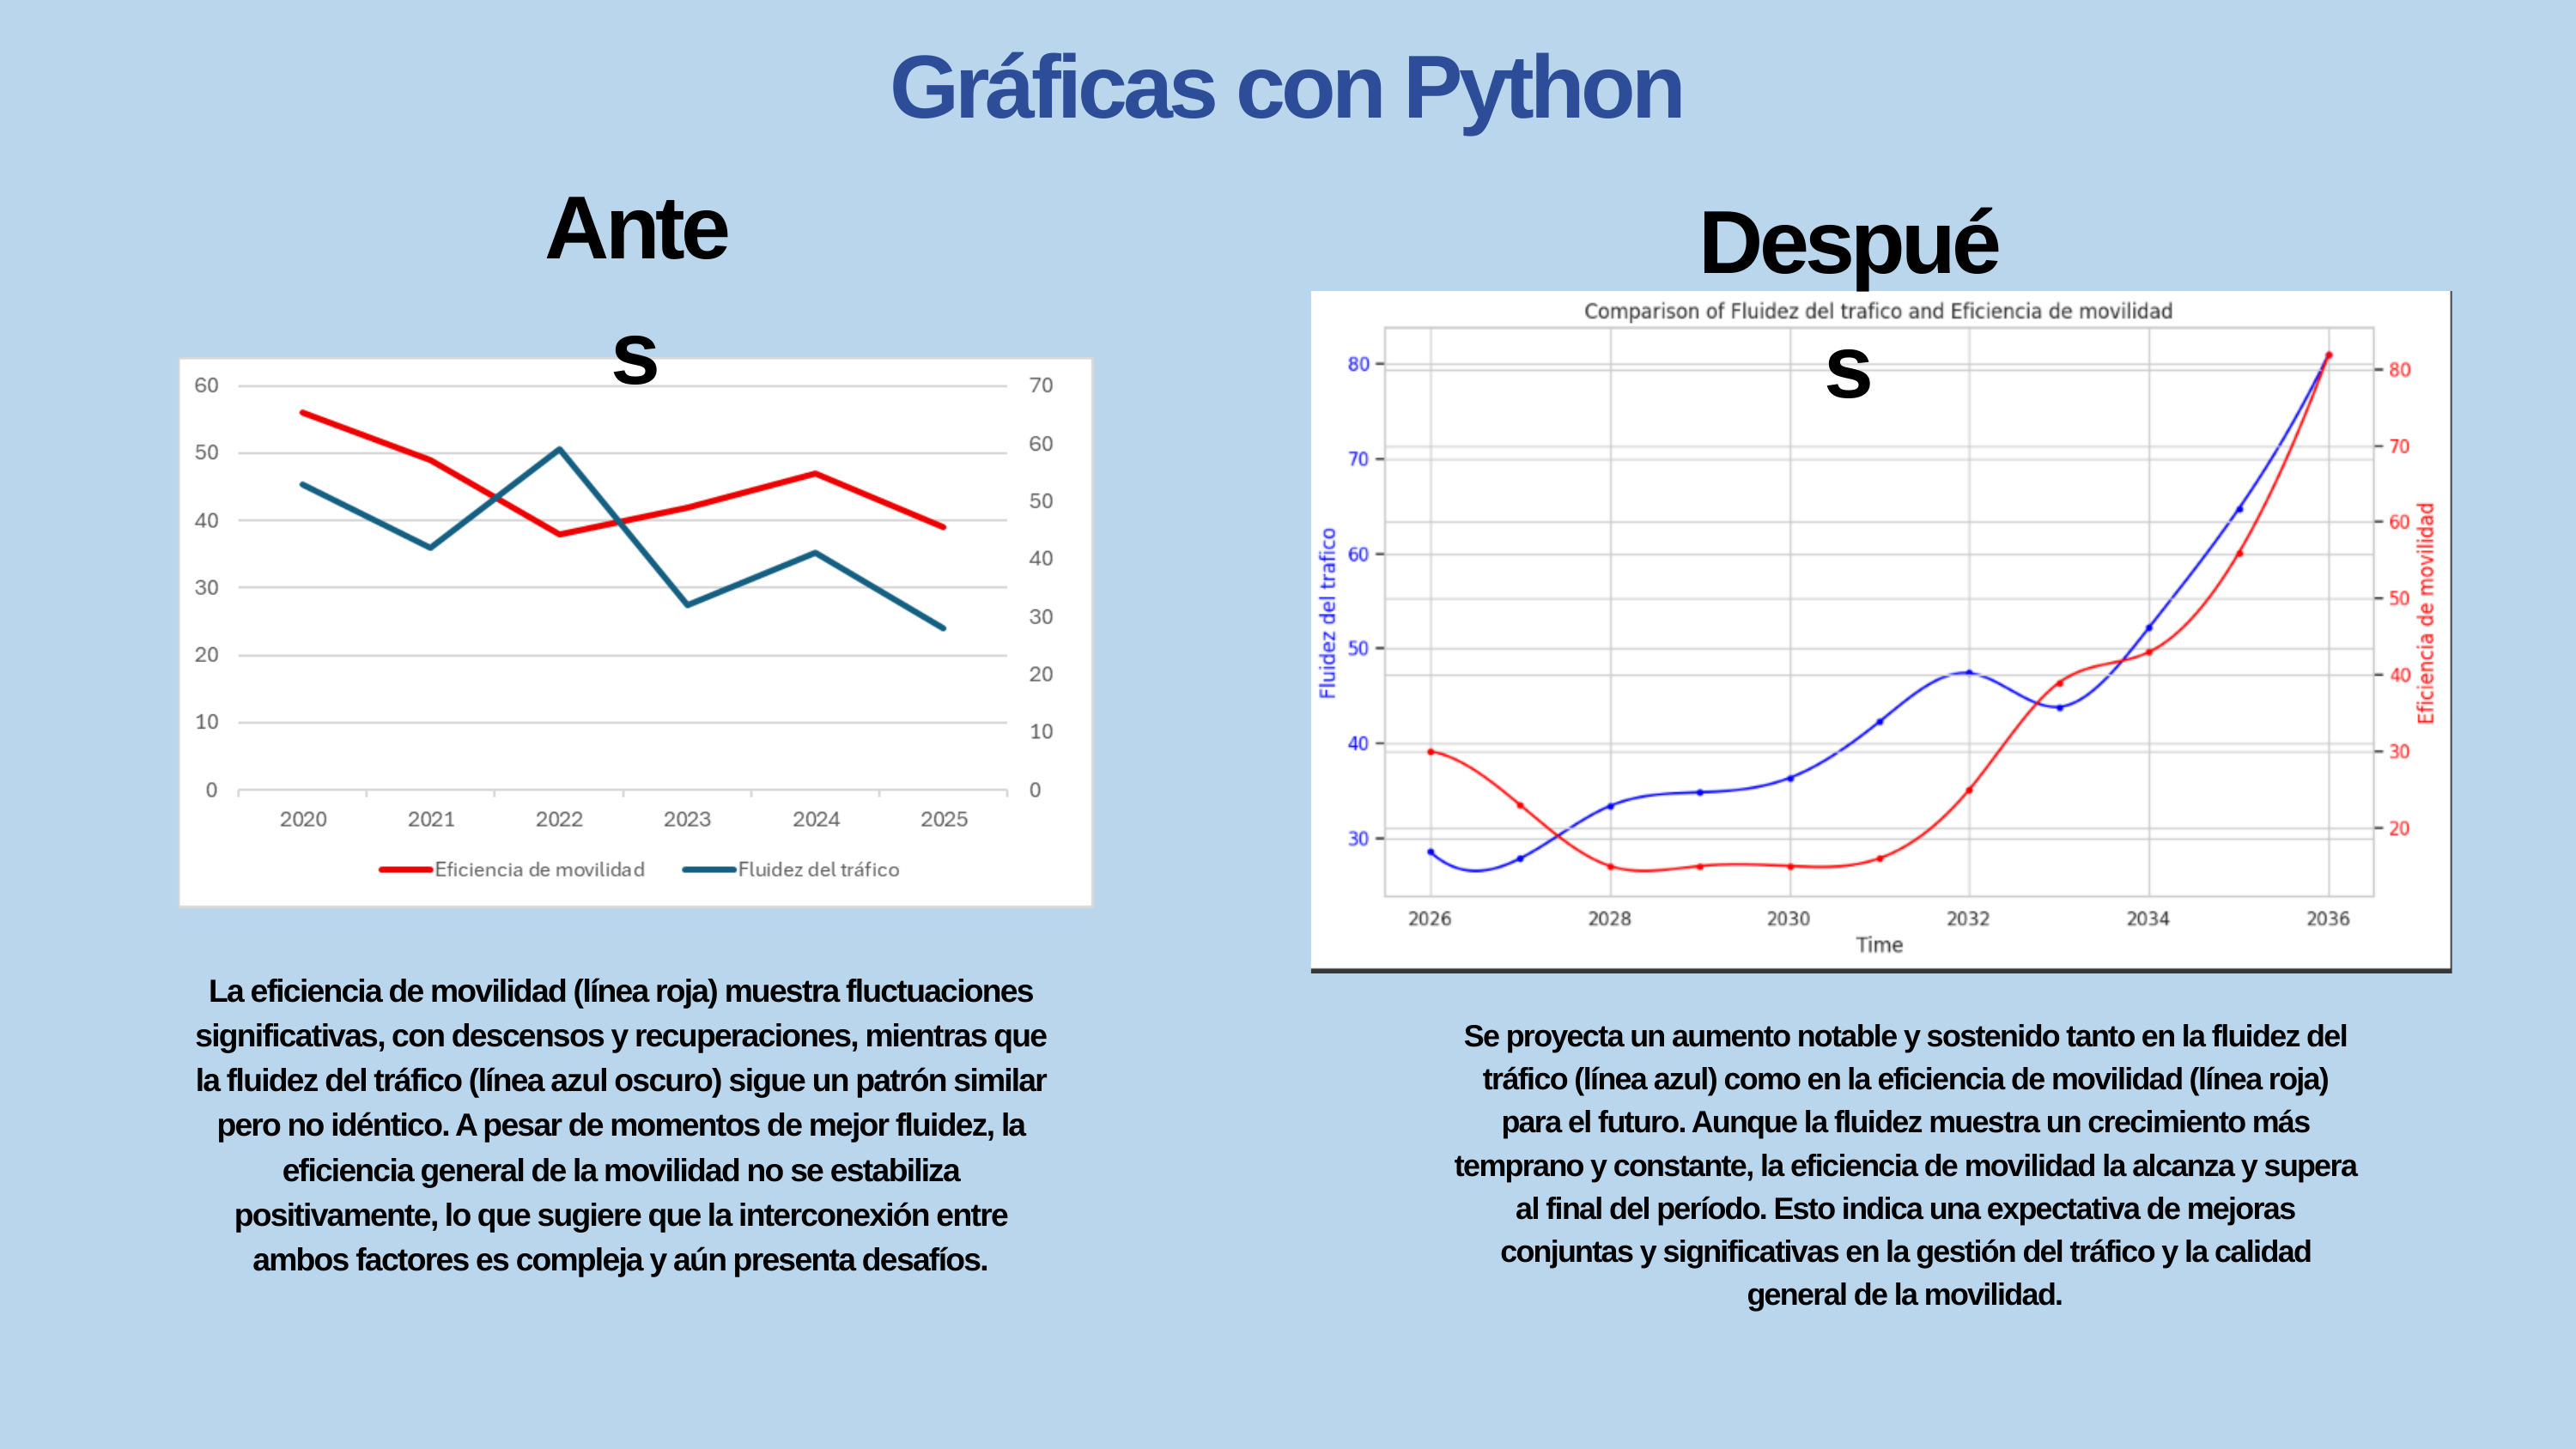

Gráficas con Python
Antes
Después

La eficiencia de movilidad (línea roja) muestra fluctuaciones significativas, con descensos y recuperaciones, mientras que la fluidez del tráfico (línea azul oscuro) sigue un patrón similar pero no idéntico. A pesar de momentos de mejor fluidez, la eficiencia general de la movilidad no se estabiliza positivamente, lo que sugiere que la interconexión entre ambos factores es compleja y aún presenta desafíos.
Se proyecta un aumento notable y sostenido tanto en la fluidez del tráfico (línea azul) como en la eficiencia de movilidad (línea roja) para el futuro. Aunque la fluidez muestra un crecimiento más temprano y constante, la eficiencia de movilidad la alcanza y supera al final del período. Esto indica una expectativa de mejoras conjuntas y significativas en la gestión del tráfico y la calidad general de la movilidad.